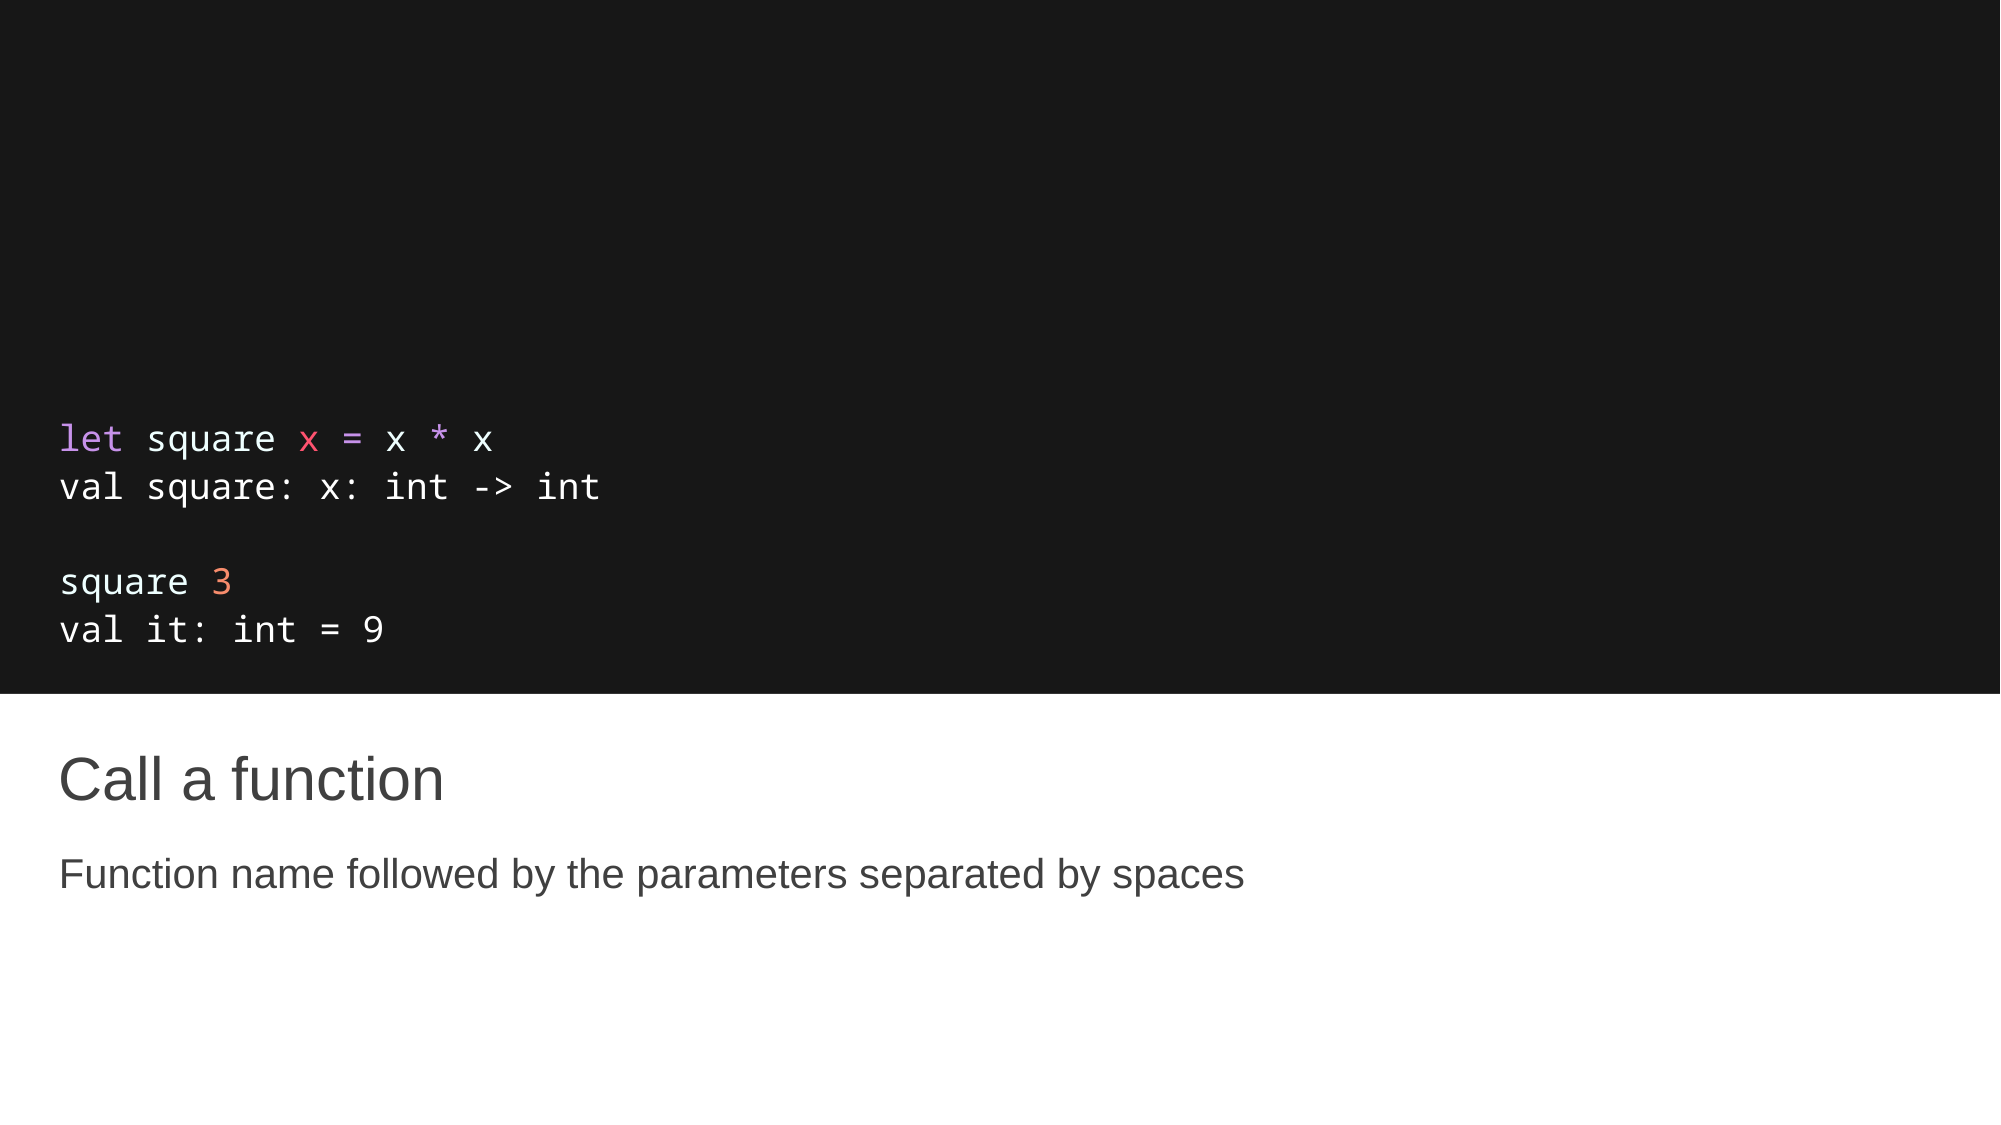

let square x = x * x
val square: x: int -> int

square 3
val it: int = 9
# Call a function
Function name followed by the parameters separated by spaces